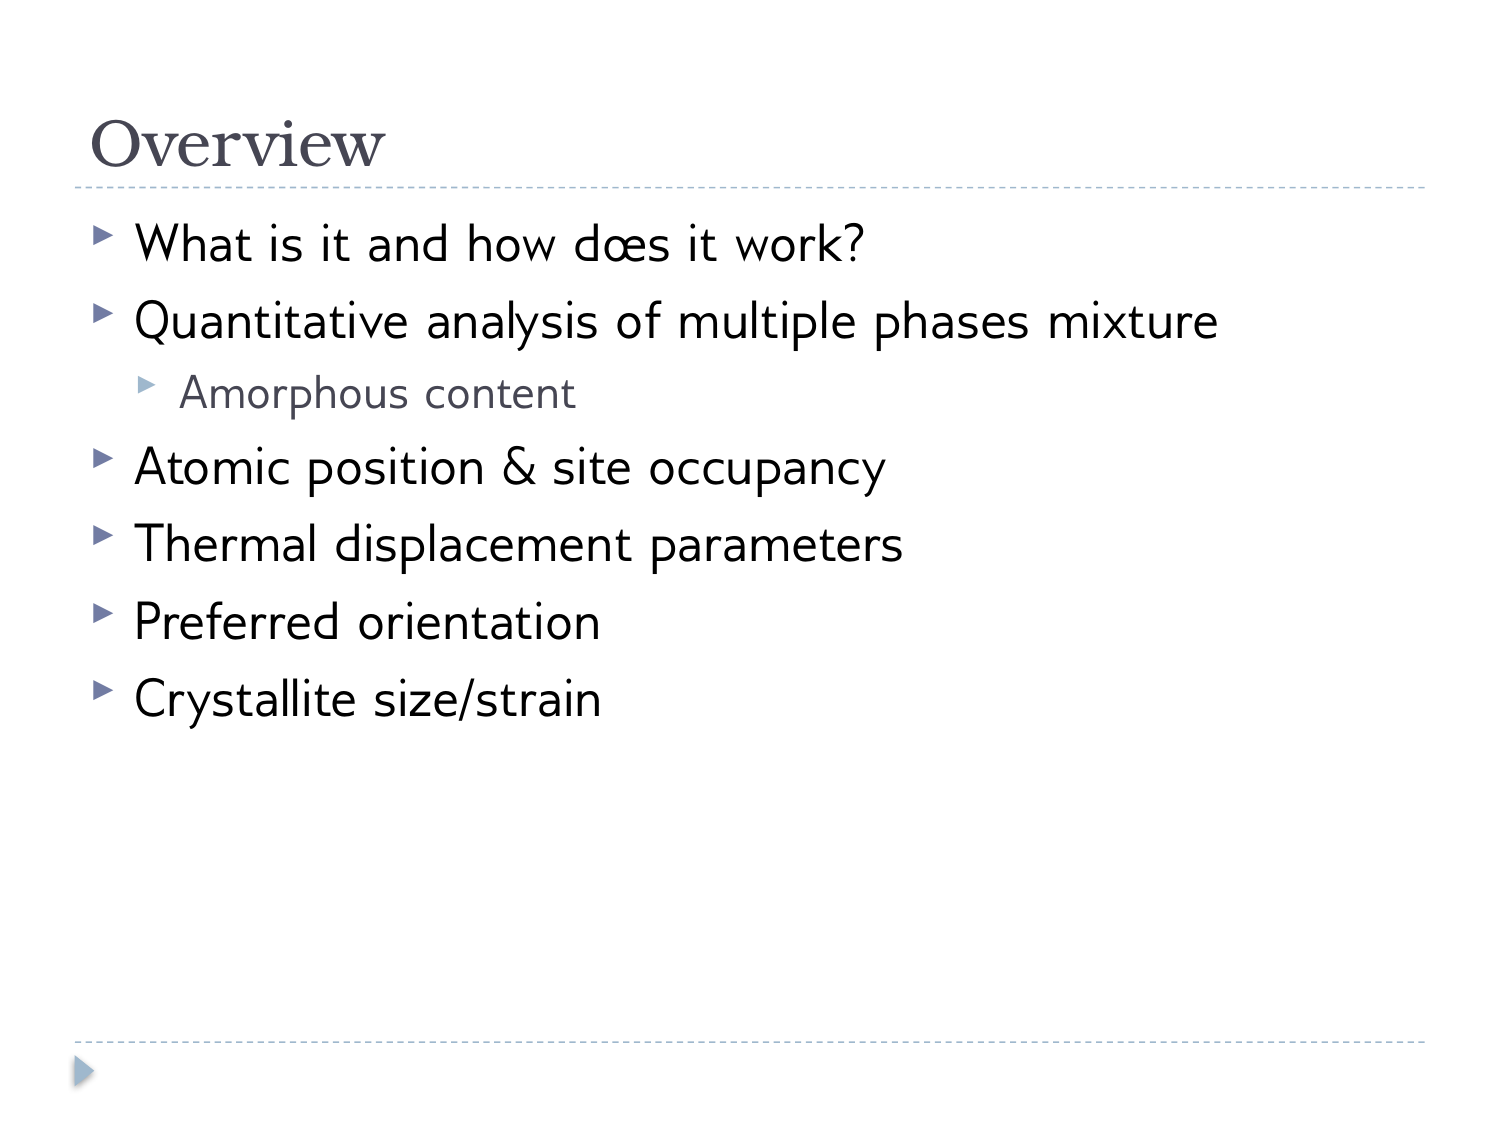

# Overview
What is it and how does it work?
Quantitative analysis of multiple phases mixture
Amorphous content
Atomic position & site occupancy
Thermal displacement parameters
Preferred orientation
Crystallite size/strain